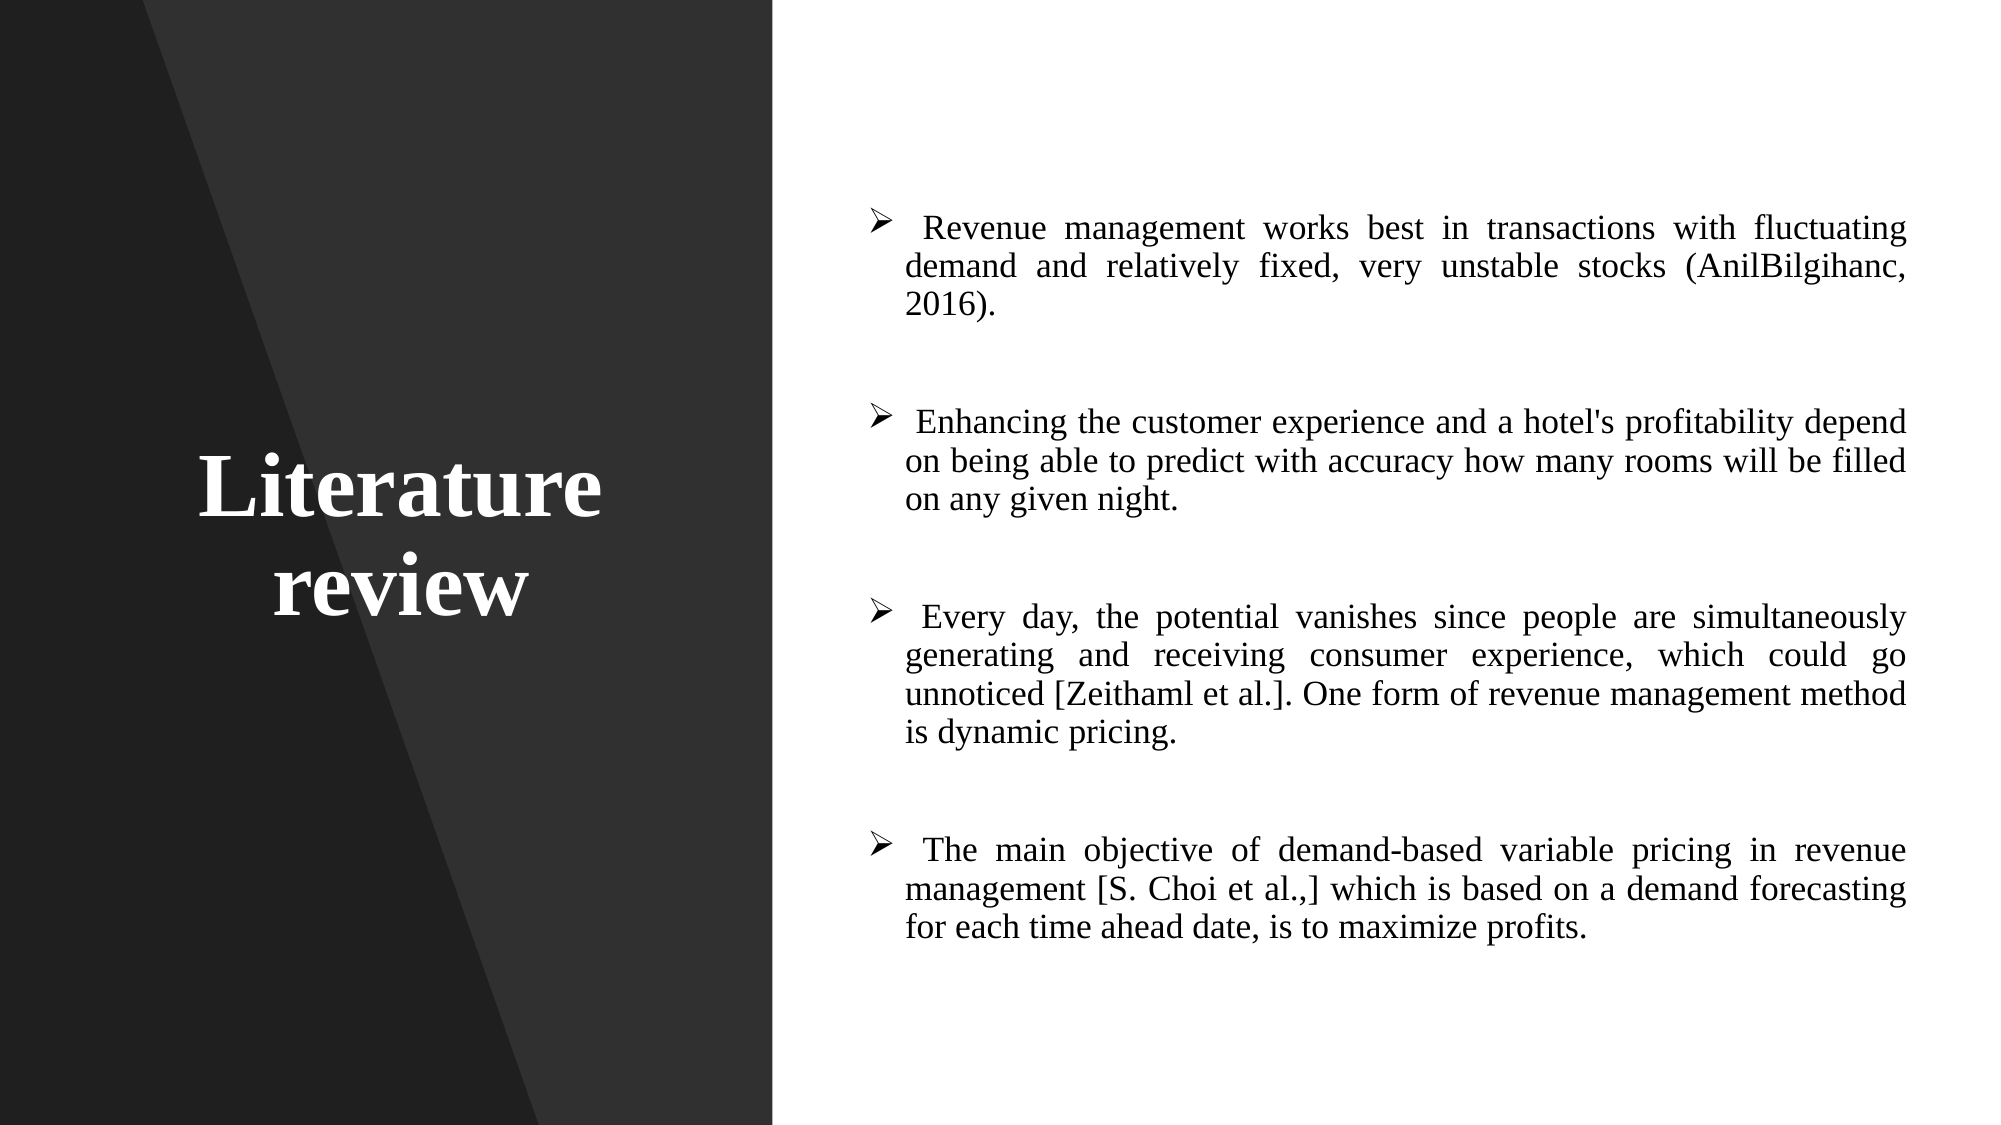

# Literature review

 Revenue management works best in transactions with fluctuating demand and relatively fixed, very unstable stocks (AnilBilgihanc, 2016).

 Enhancing the customer experience and a hotel's profitability depend on being able to predict with accuracy how many rooms will be filled on any given night.

 Every day, the potential vanishes since people are simultaneously generating and receiving consumer experience, which could go unnoticed [Zeithaml et al.]. One form of revenue management method is dynamic pricing.

 The main objective of demand-based variable pricing in revenue management [S. Choi et al.,] which is based on a demand forecasting for each time ahead date, is to maximize profits.